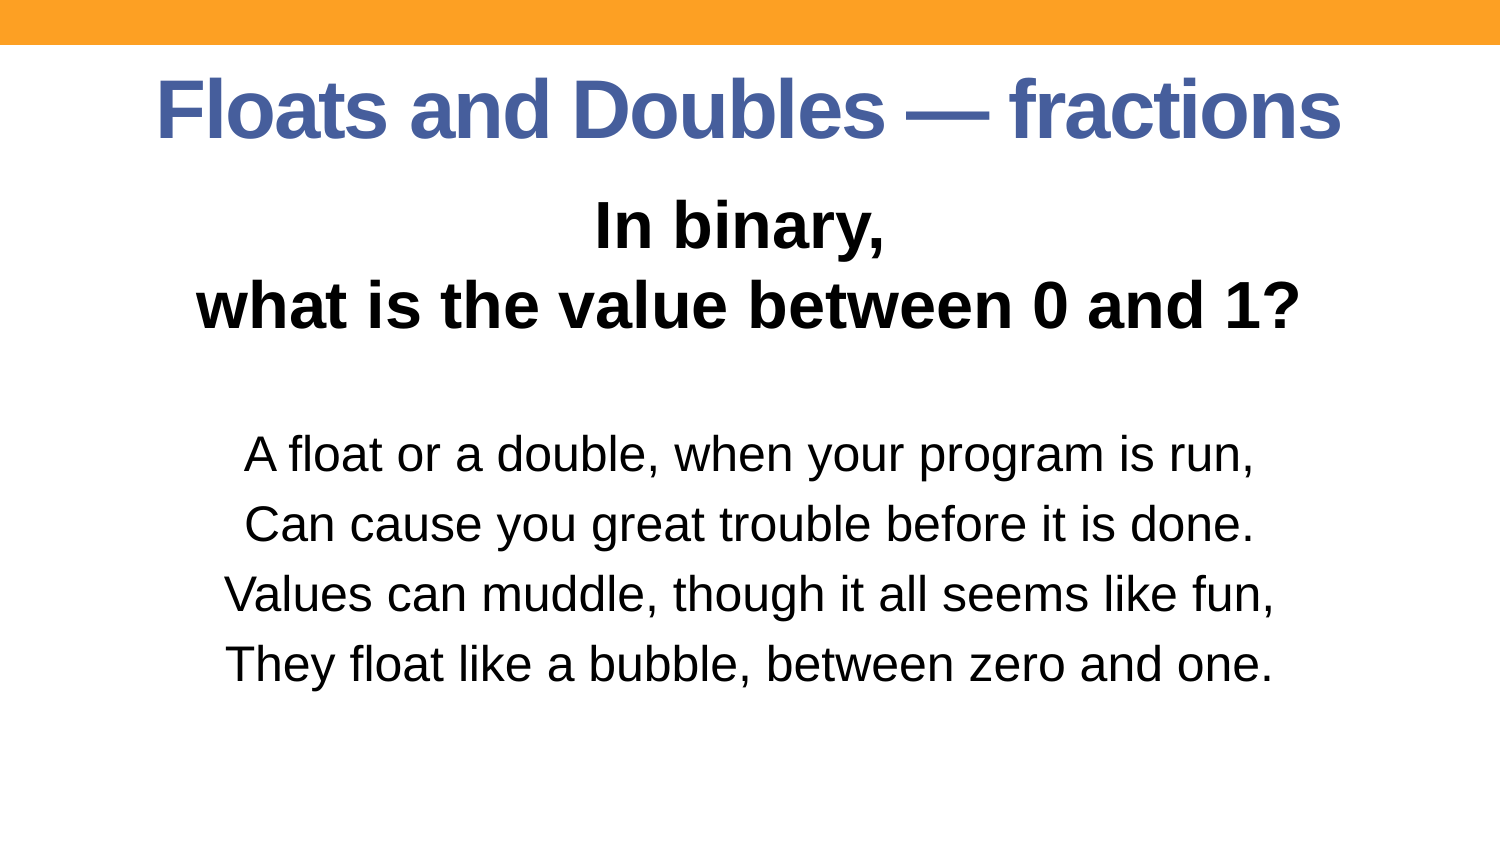

# Floats and Doubles — fractions
In binary,
what is the value between 0 and 1?

A float or a double, when your program is run,
Can cause you great trouble before it is done.
Values can muddle, though it all seems like fun,
They float like a bubble, between zero and one.